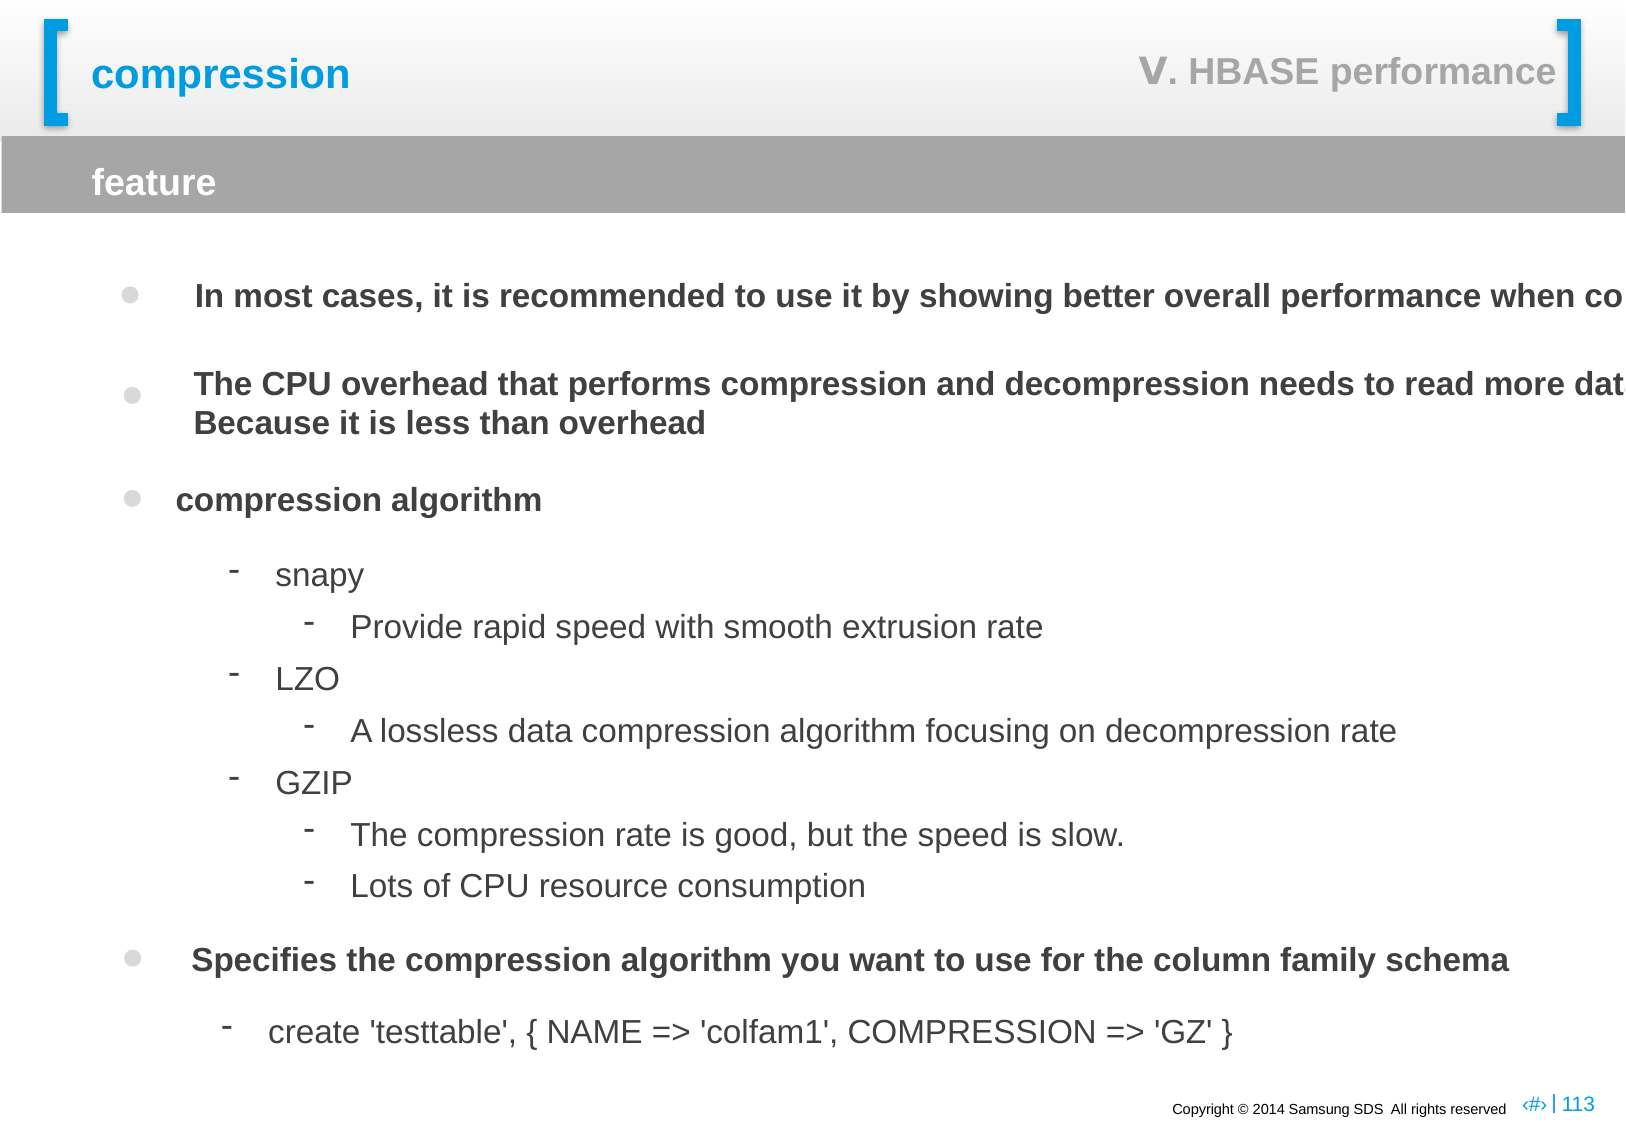

Ⅴ. HBASE performance
# compression

feature
In most cases, it is recommended to use it by showing better overall performance when compressing data

The CPU overhead that performs compression and decompression needs to read more data from disk
Because it is less than overhead

compression algorithm

snapy
Provide rapid speed with smooth extrusion rate
LZO
A lossless data compression algorithm focusing on decompression rate
GZIP
The compression rate is good, but the speed is slow.
Lots of CPU resource consumption
Specifies the compression algorithm you want to use for the column family schema

create 'testtable', { NAME => 'colfam1', COMPRESSION => 'GZ' }